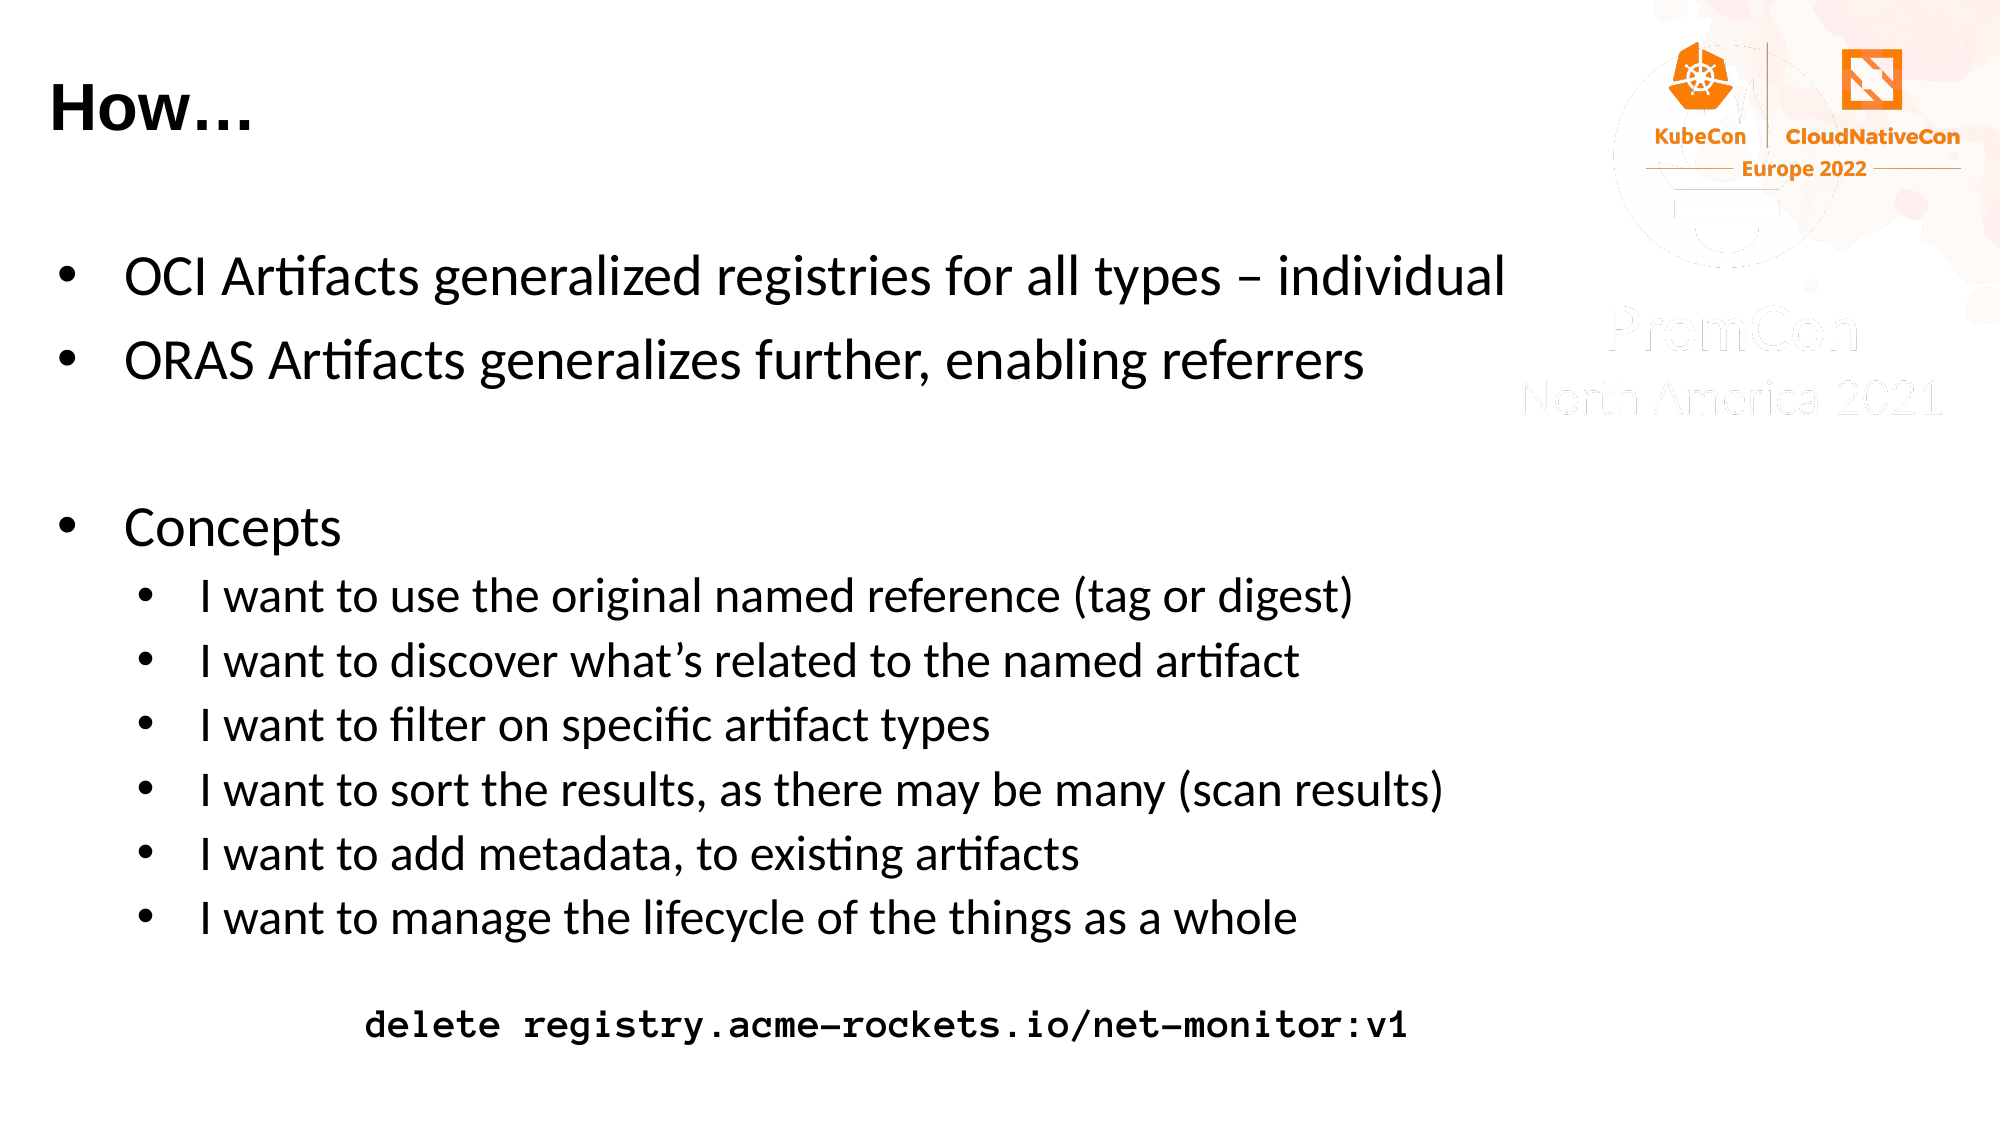

# How…
OCI Artifacts generalized registries for all types – individual
ORAS Artifacts generalizes further, enabling referrers

Concepts
I want to use the original named reference (tag or digest)
I want to discover what’s related to the named artifact
I want to filter on specific artifact types
I want to sort the results, as there may be many (scan results)
I want to add metadata, to existing artifacts
I want to manage the lifecycle of the things as a whole
	delete registry.acme-rockets.io/net-monitor:v1